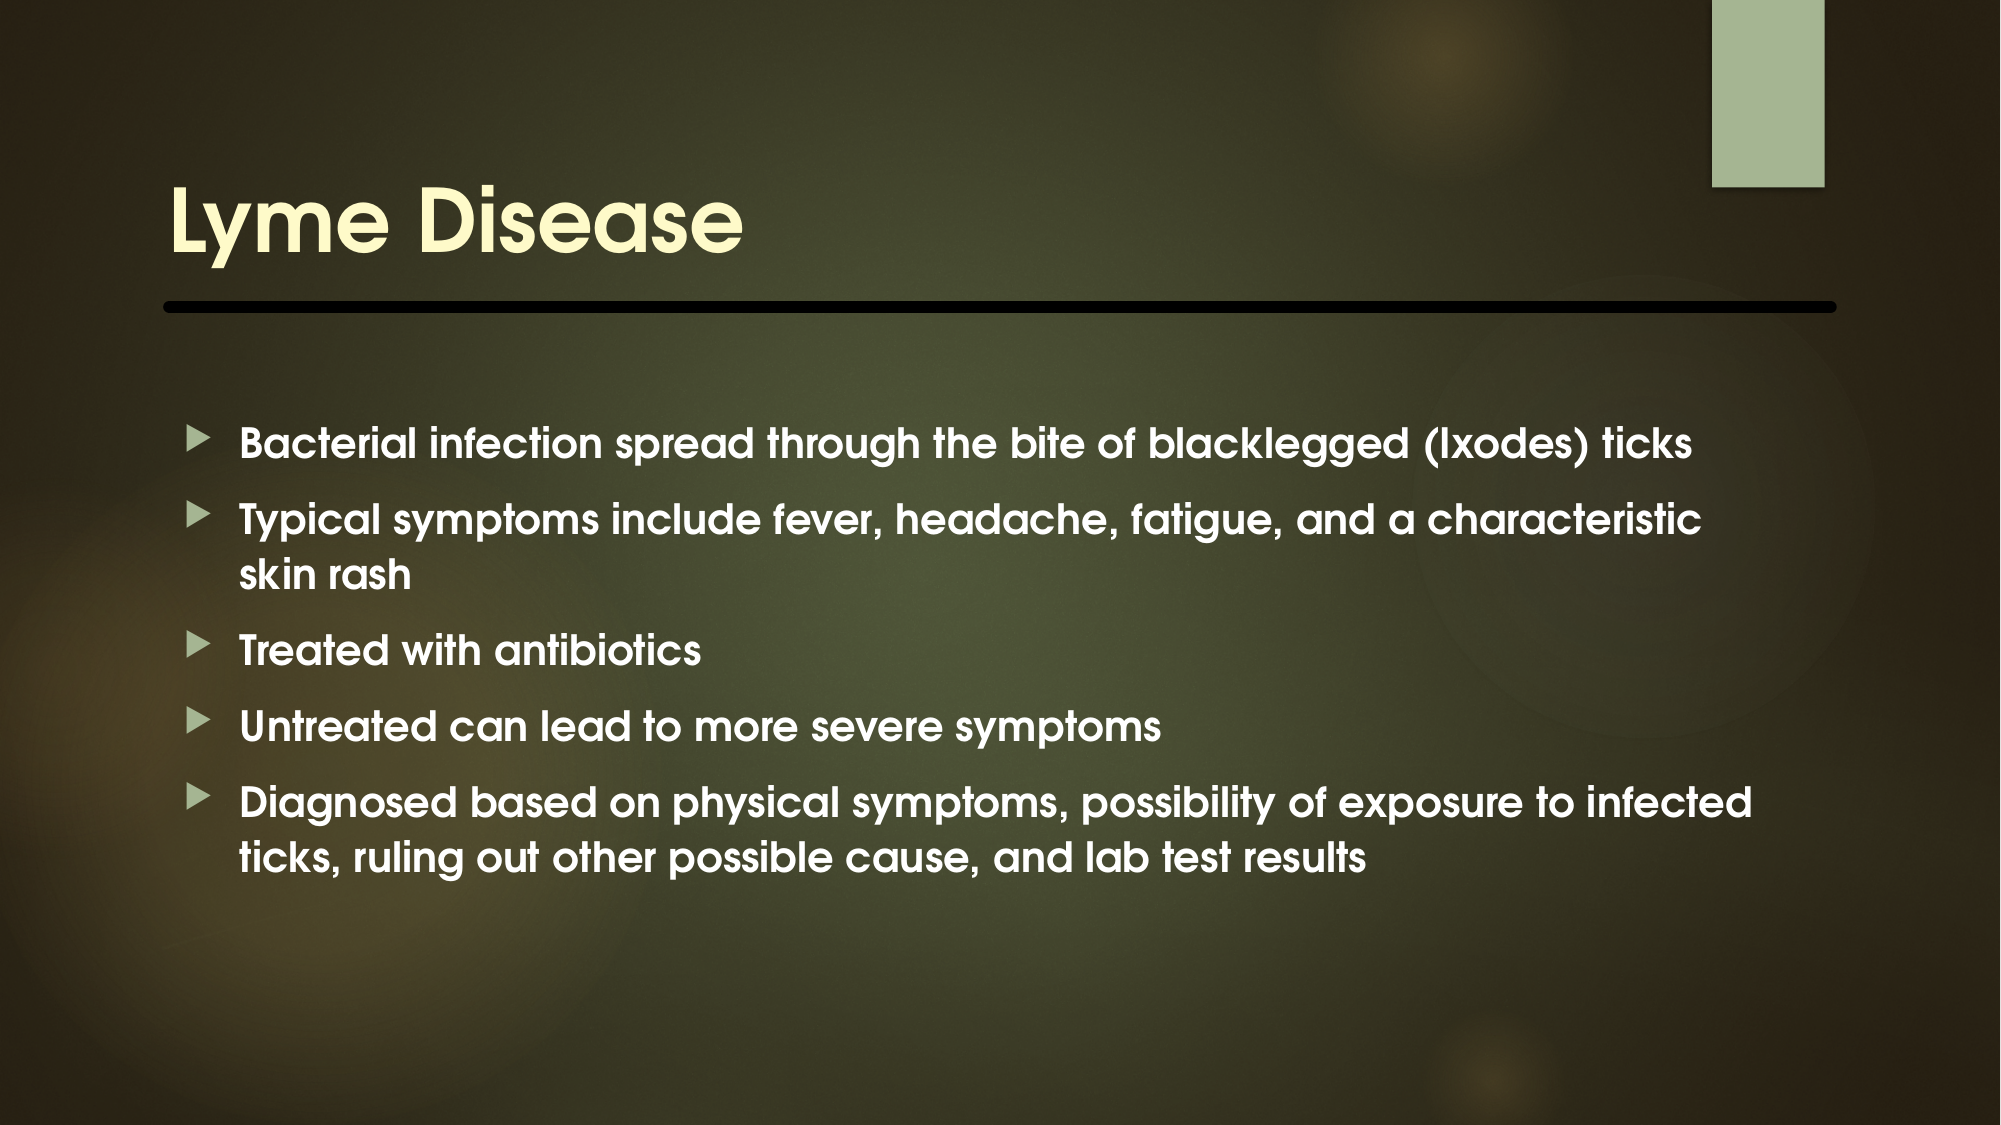

# Lyme Disease
Bacterial infection spread through the bite of blacklegged (Ixodes) ticks
Typical symptoms include fever, headache, fatigue, and a characteristic skin rash
Treated with antibiotics
Untreated can lead to more severe symptoms
Diagnosed based on physical symptoms, possibility of exposure to infected ticks, ruling out other possible cause, and lab test results